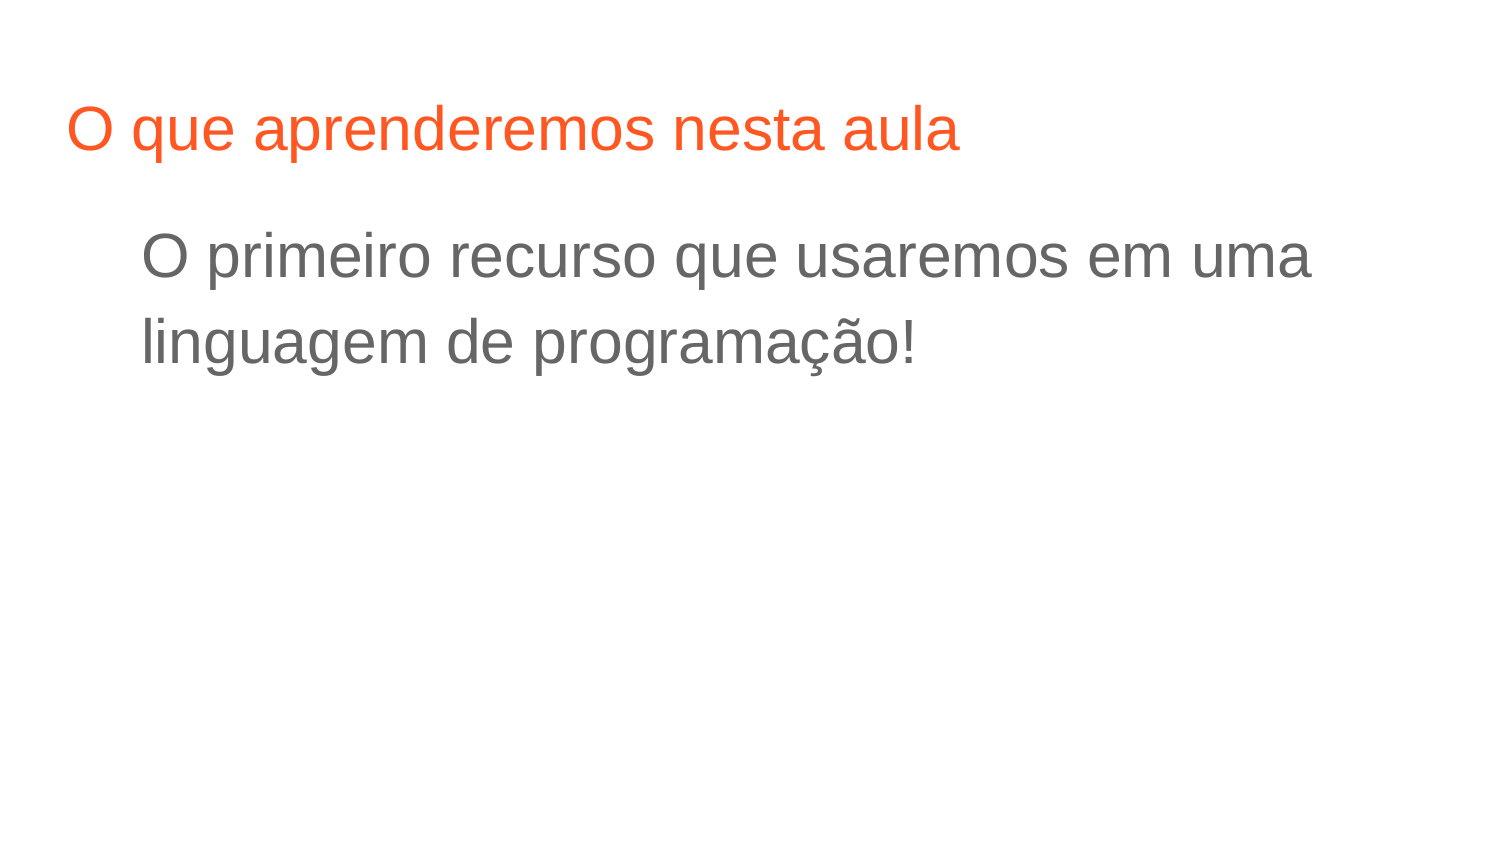

# O que aprenderemos nesta aula
O primeiro recurso que usaremos em uma linguagem de programação!